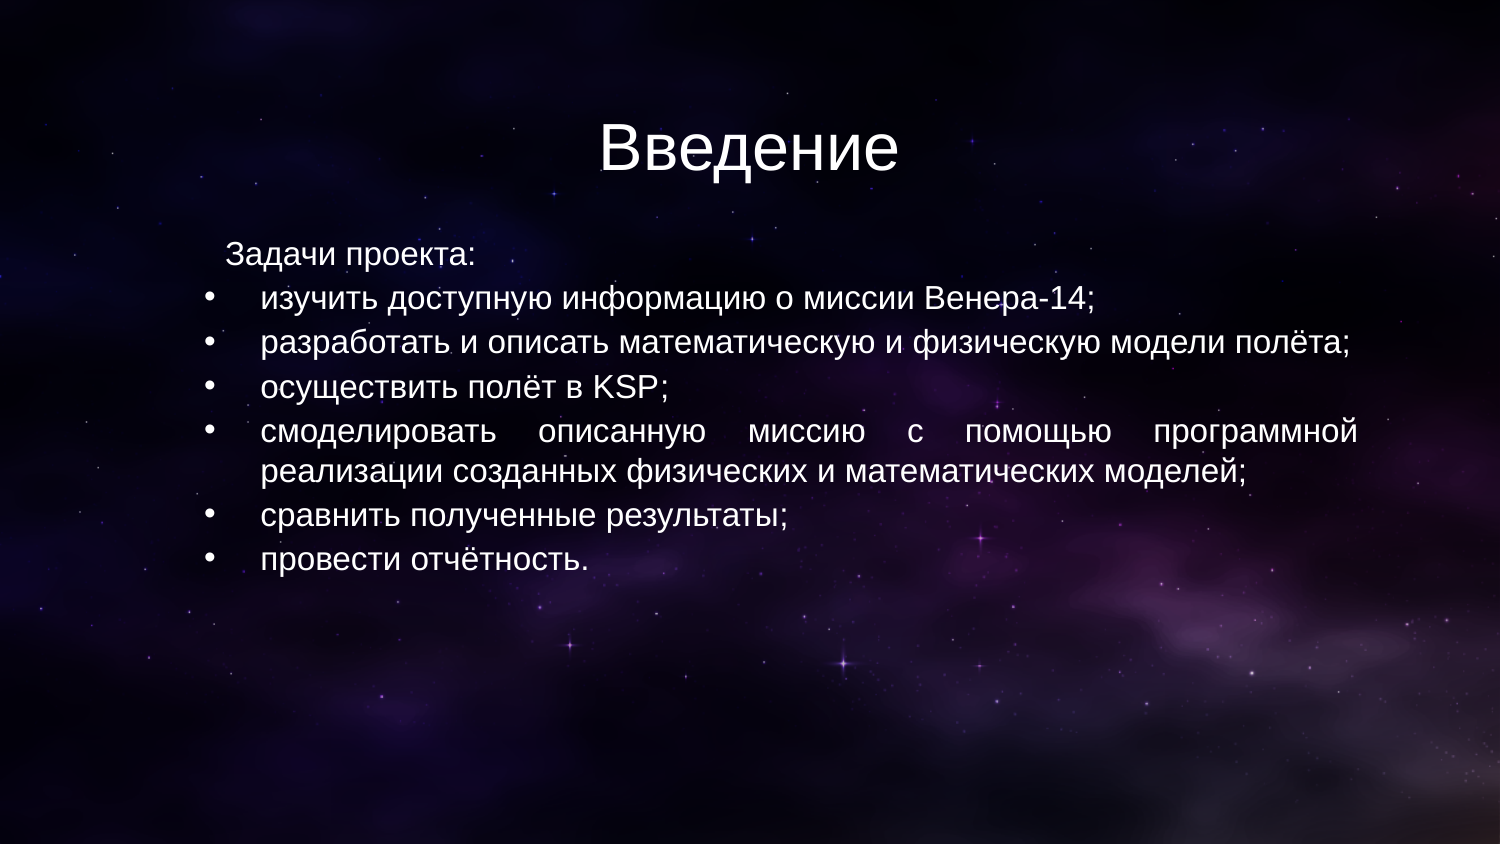

# Введение
Задачи проекта:
изучить доступную информацию о миссии Венера-14;
разработать и описать математическую и физическую модели полёта;
осуществить полёт в KSP;
смоделировать описанную миссию с помощью программной реализации созданных физических и математических моделей;
сравнить полученные результаты;
провести отчётность.